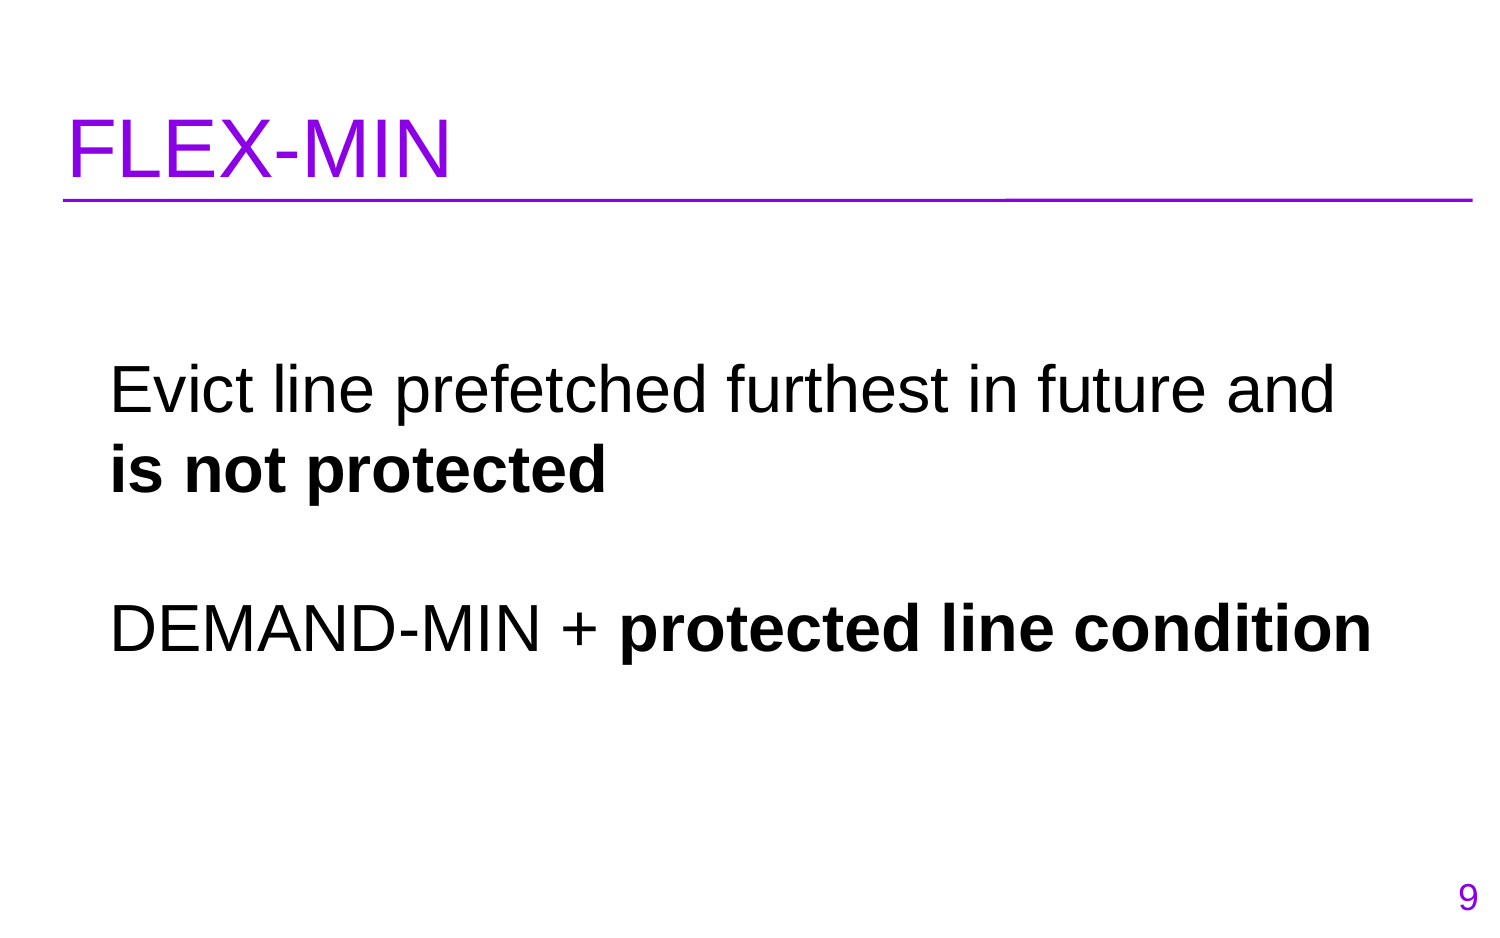

# FLEX-MIN
Evict line prefetched furthest in future and is not protected

DEMAND-MIN + protected line condition
9